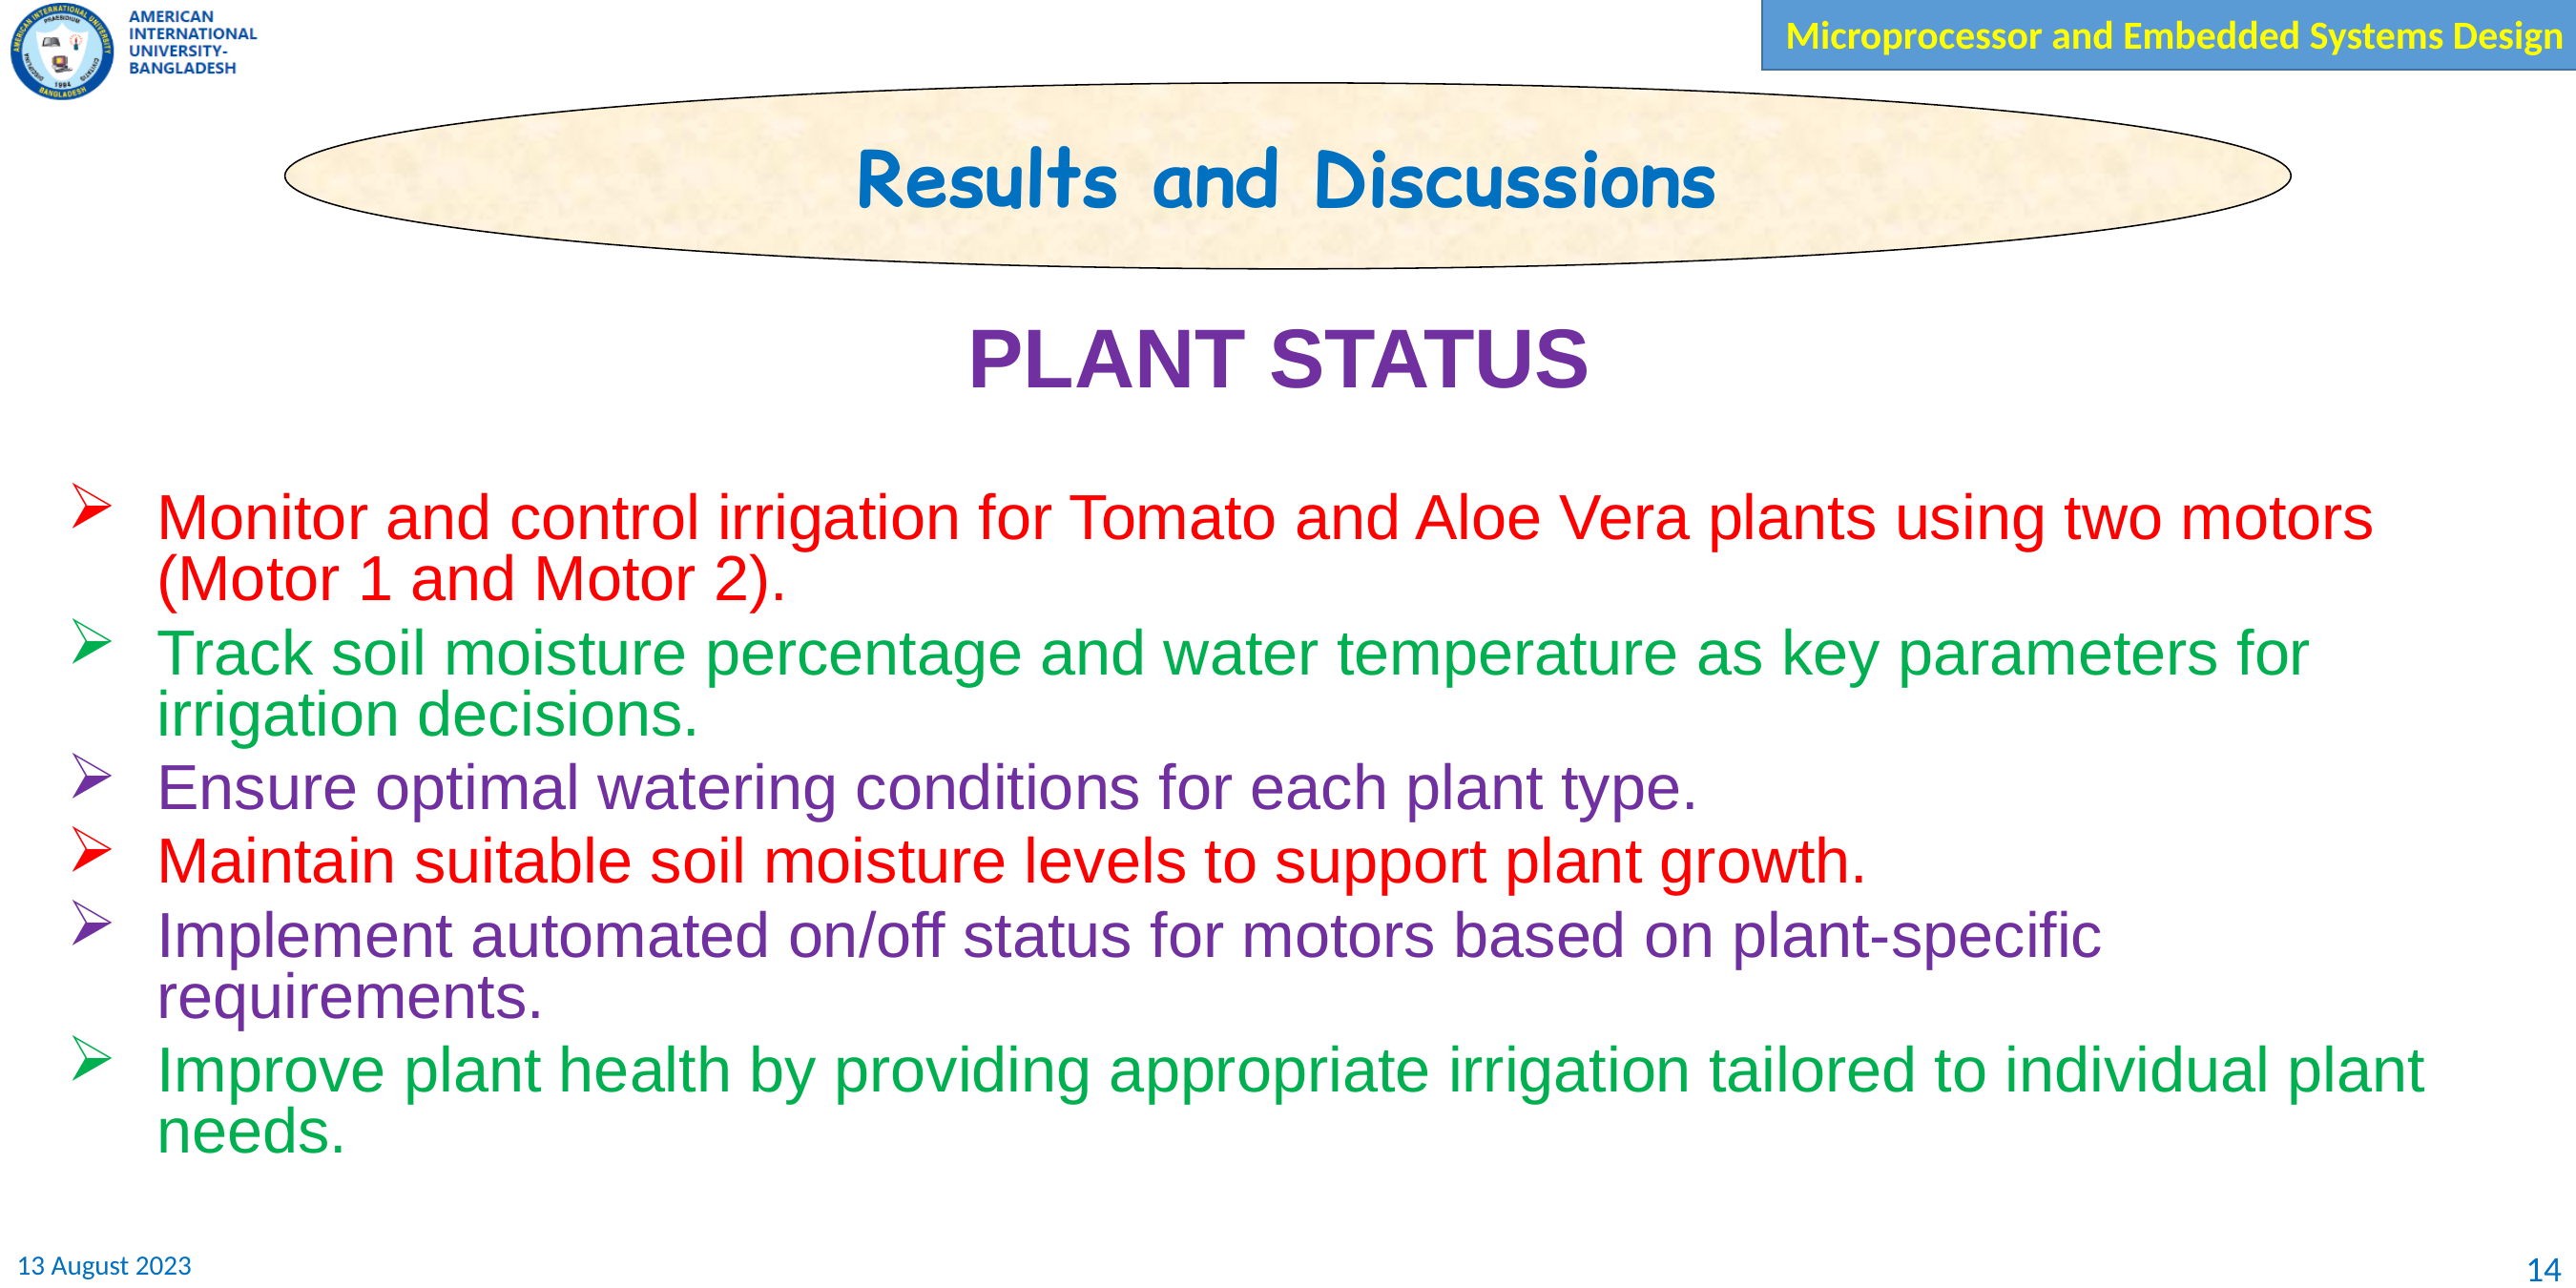

Results and Discussions
PLANT STATUS
Monitor and control irrigation for Tomato and Aloe Vera plants using two motors (Motor 1 and Motor 2).
Track soil moisture percentage and water temperature as key parameters for irrigation decisions.
Ensure optimal watering conditions for each plant type.
Maintain suitable soil moisture levels to support plant growth.
Implement automated on/off status for motors based on plant-specific requirements.
Improve plant health by providing appropriate irrigation tailored to individual plant needs.
14